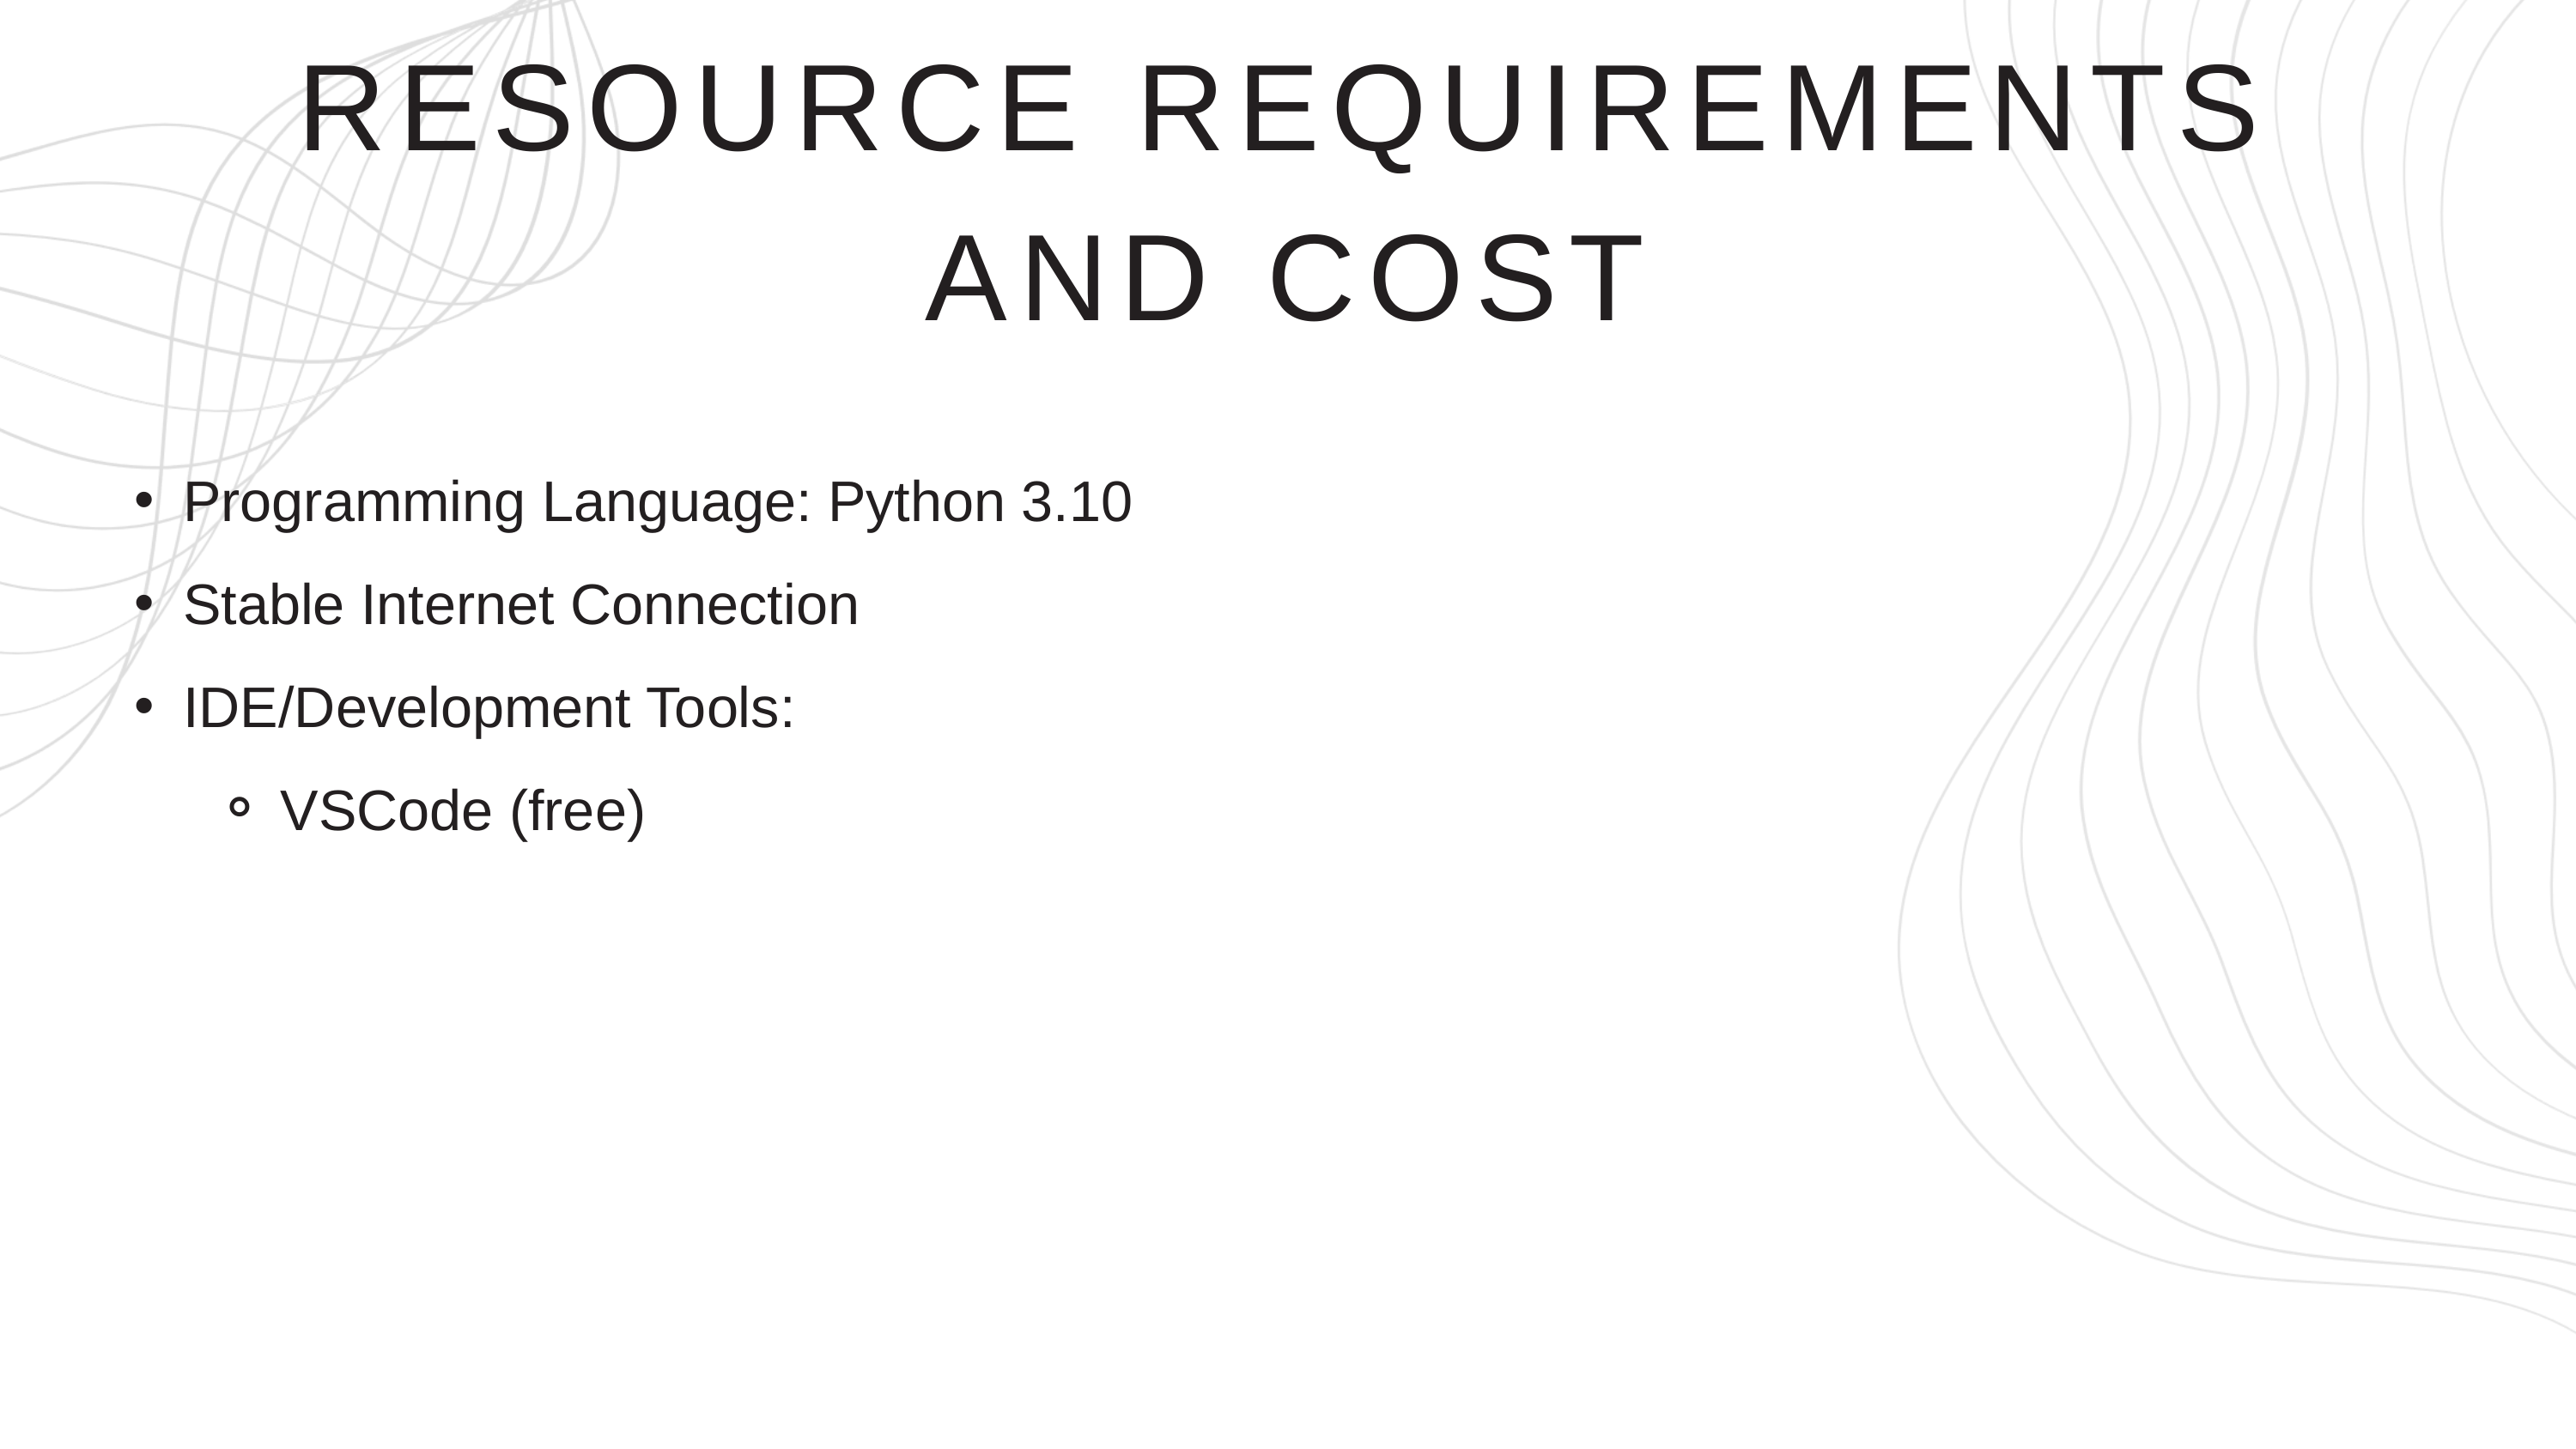

RESOURCE REQUIREMENTS AND COST

Programming Language: Python 3.10
Stable Internet Connection
IDE/Development Tools:
VSCode (free)